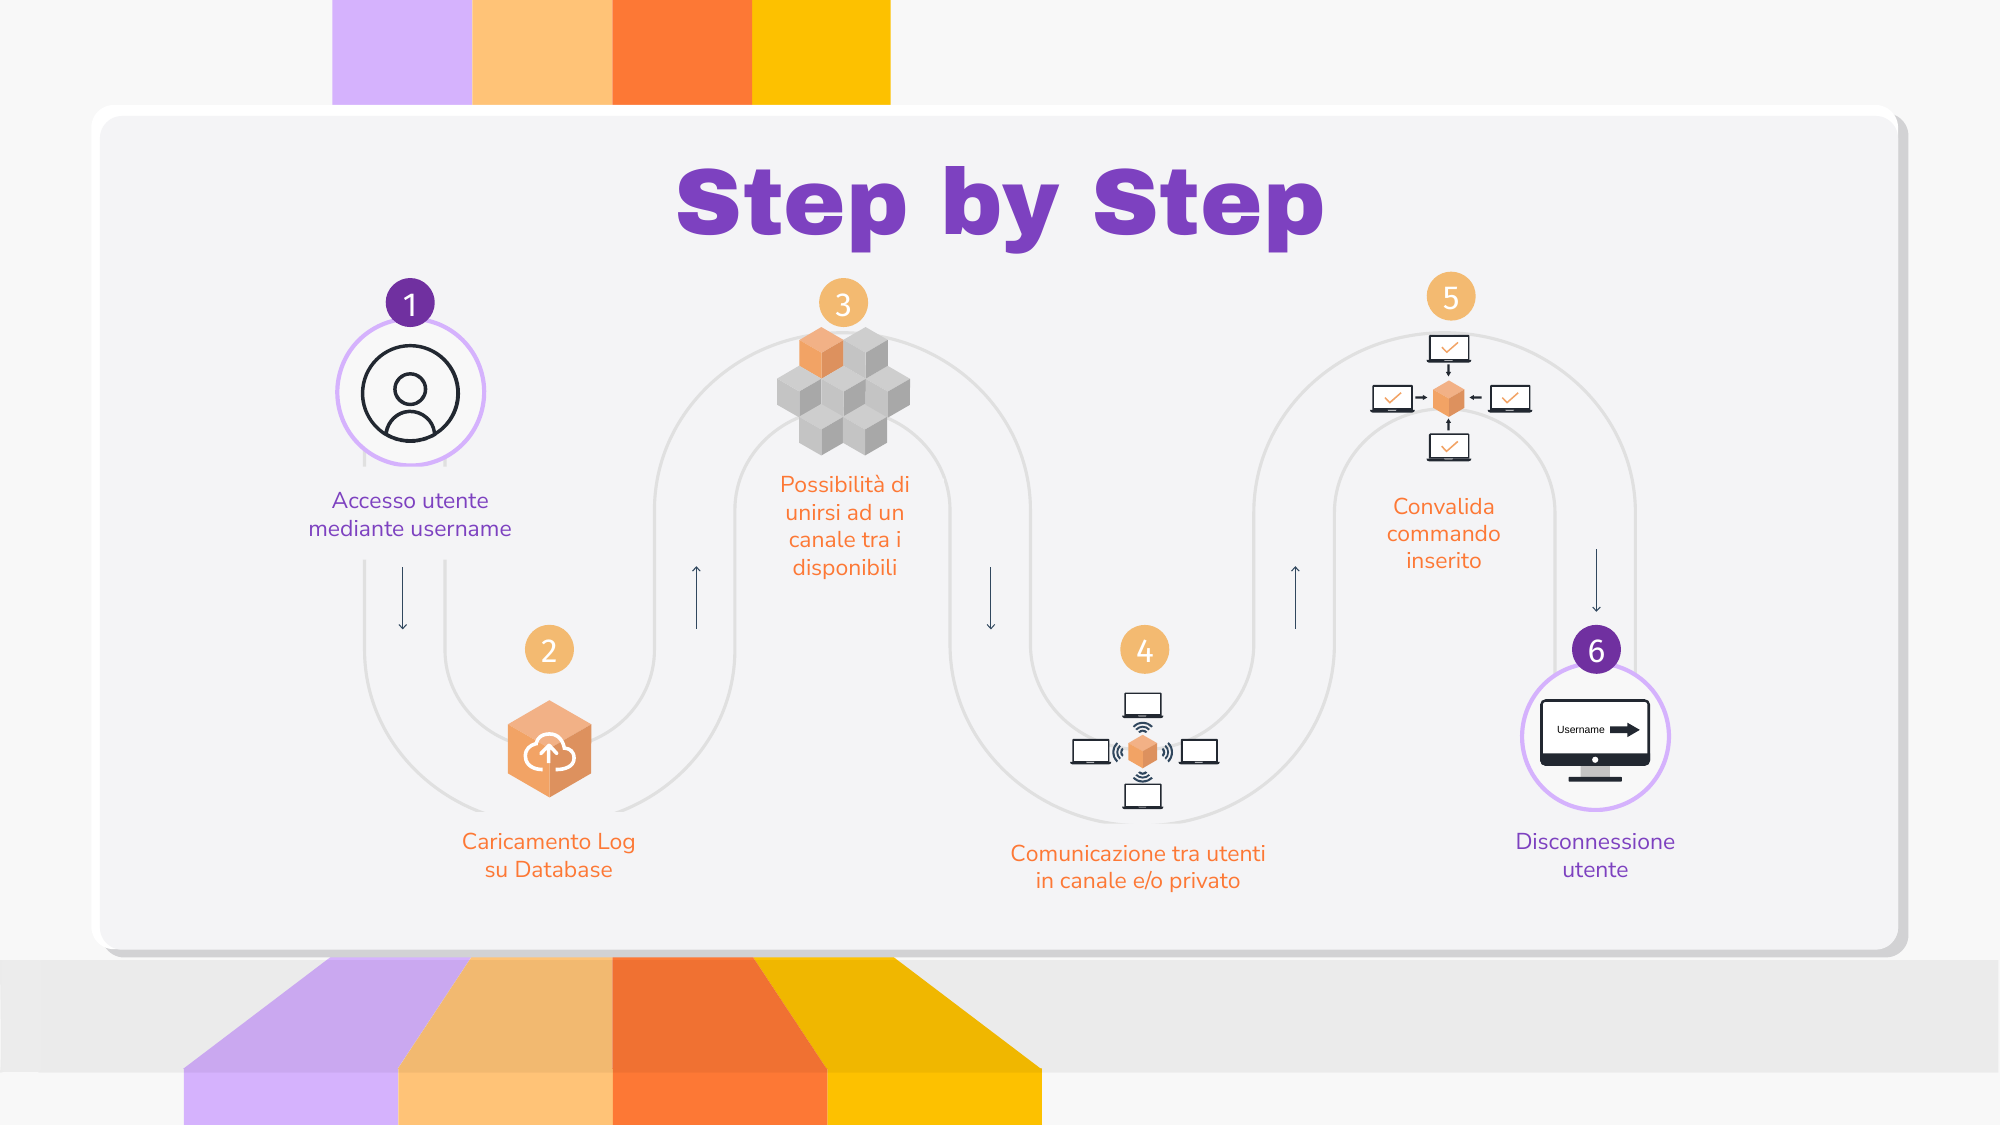

# Step by Step
5
1
3

Accesso utente mediante username
Possibilità di unirsi ad un canale tra i disponibili
Convalida commando inserito

2
4
6

Username

Caricamento Log su Database
Disconnessione utente
Comunicazione tra utenti in canale e/o privato